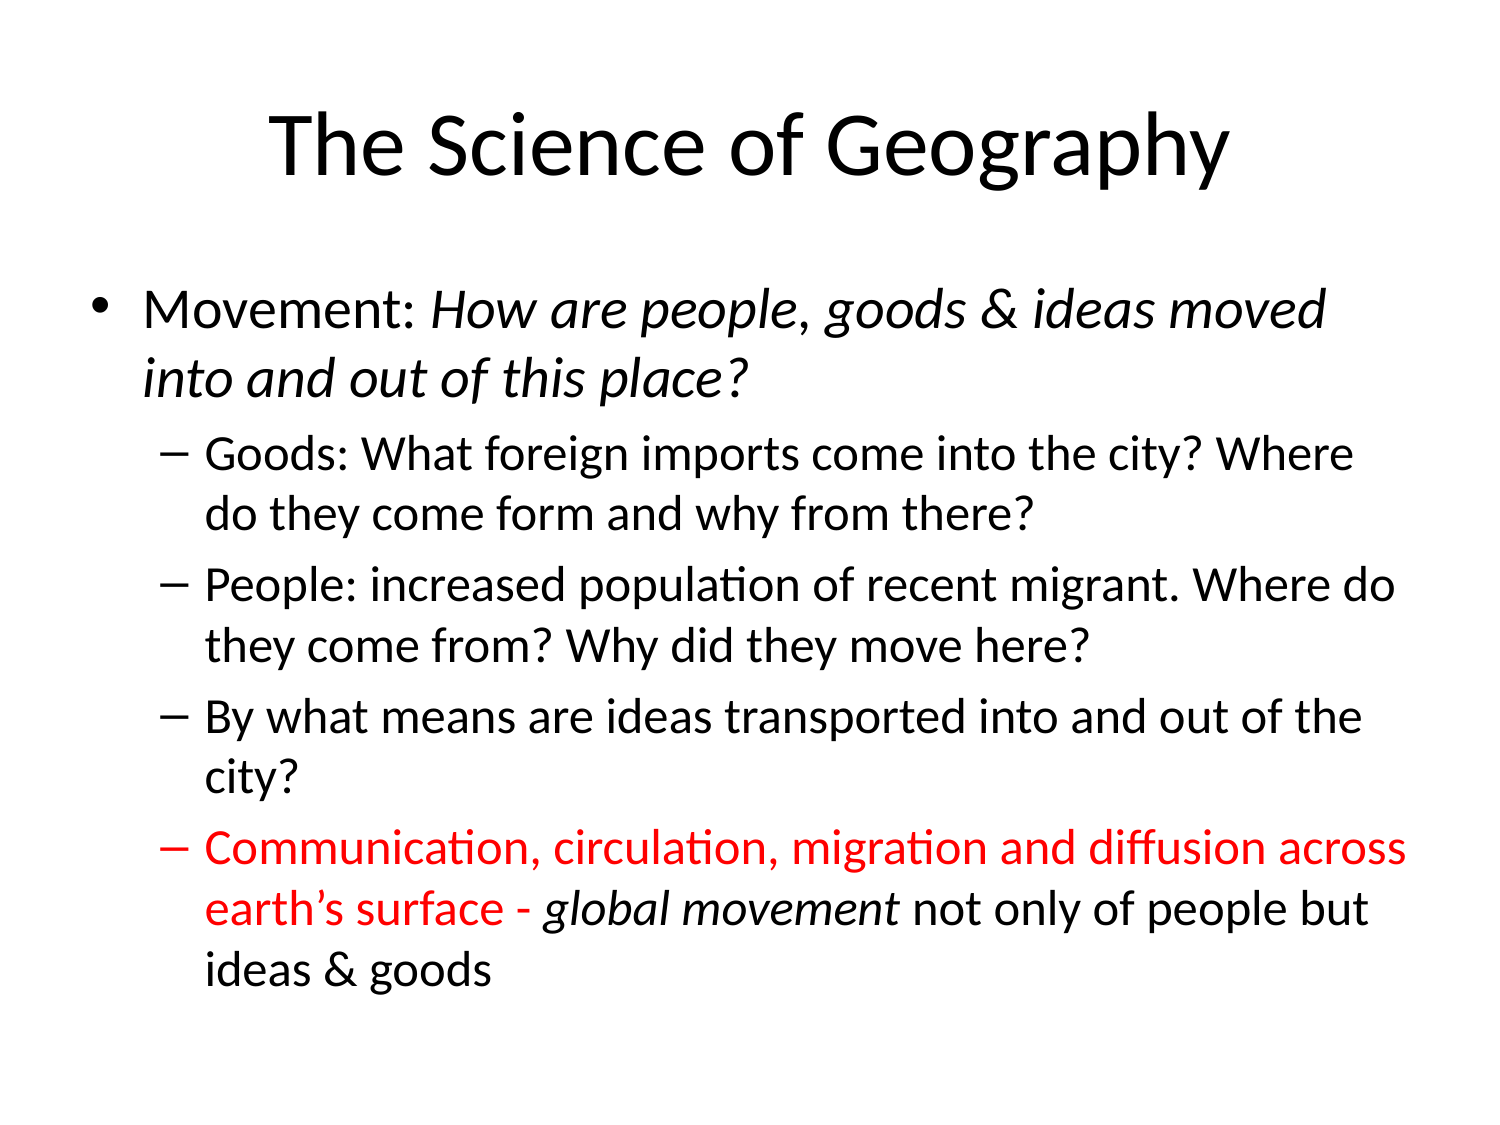

# The Science of Geography
Movement: How are people, goods & ideas moved into and out of this place?
Goods: What foreign imports come into the city? Where do they come form and why from there?
People: increased population of recent migrant. Where do they come from? Why did they move here?
By what means are ideas transported into and out of the city?
Communication, circulation, migration and diffusion across earth’s surface - global movement not only of people but ideas & goods